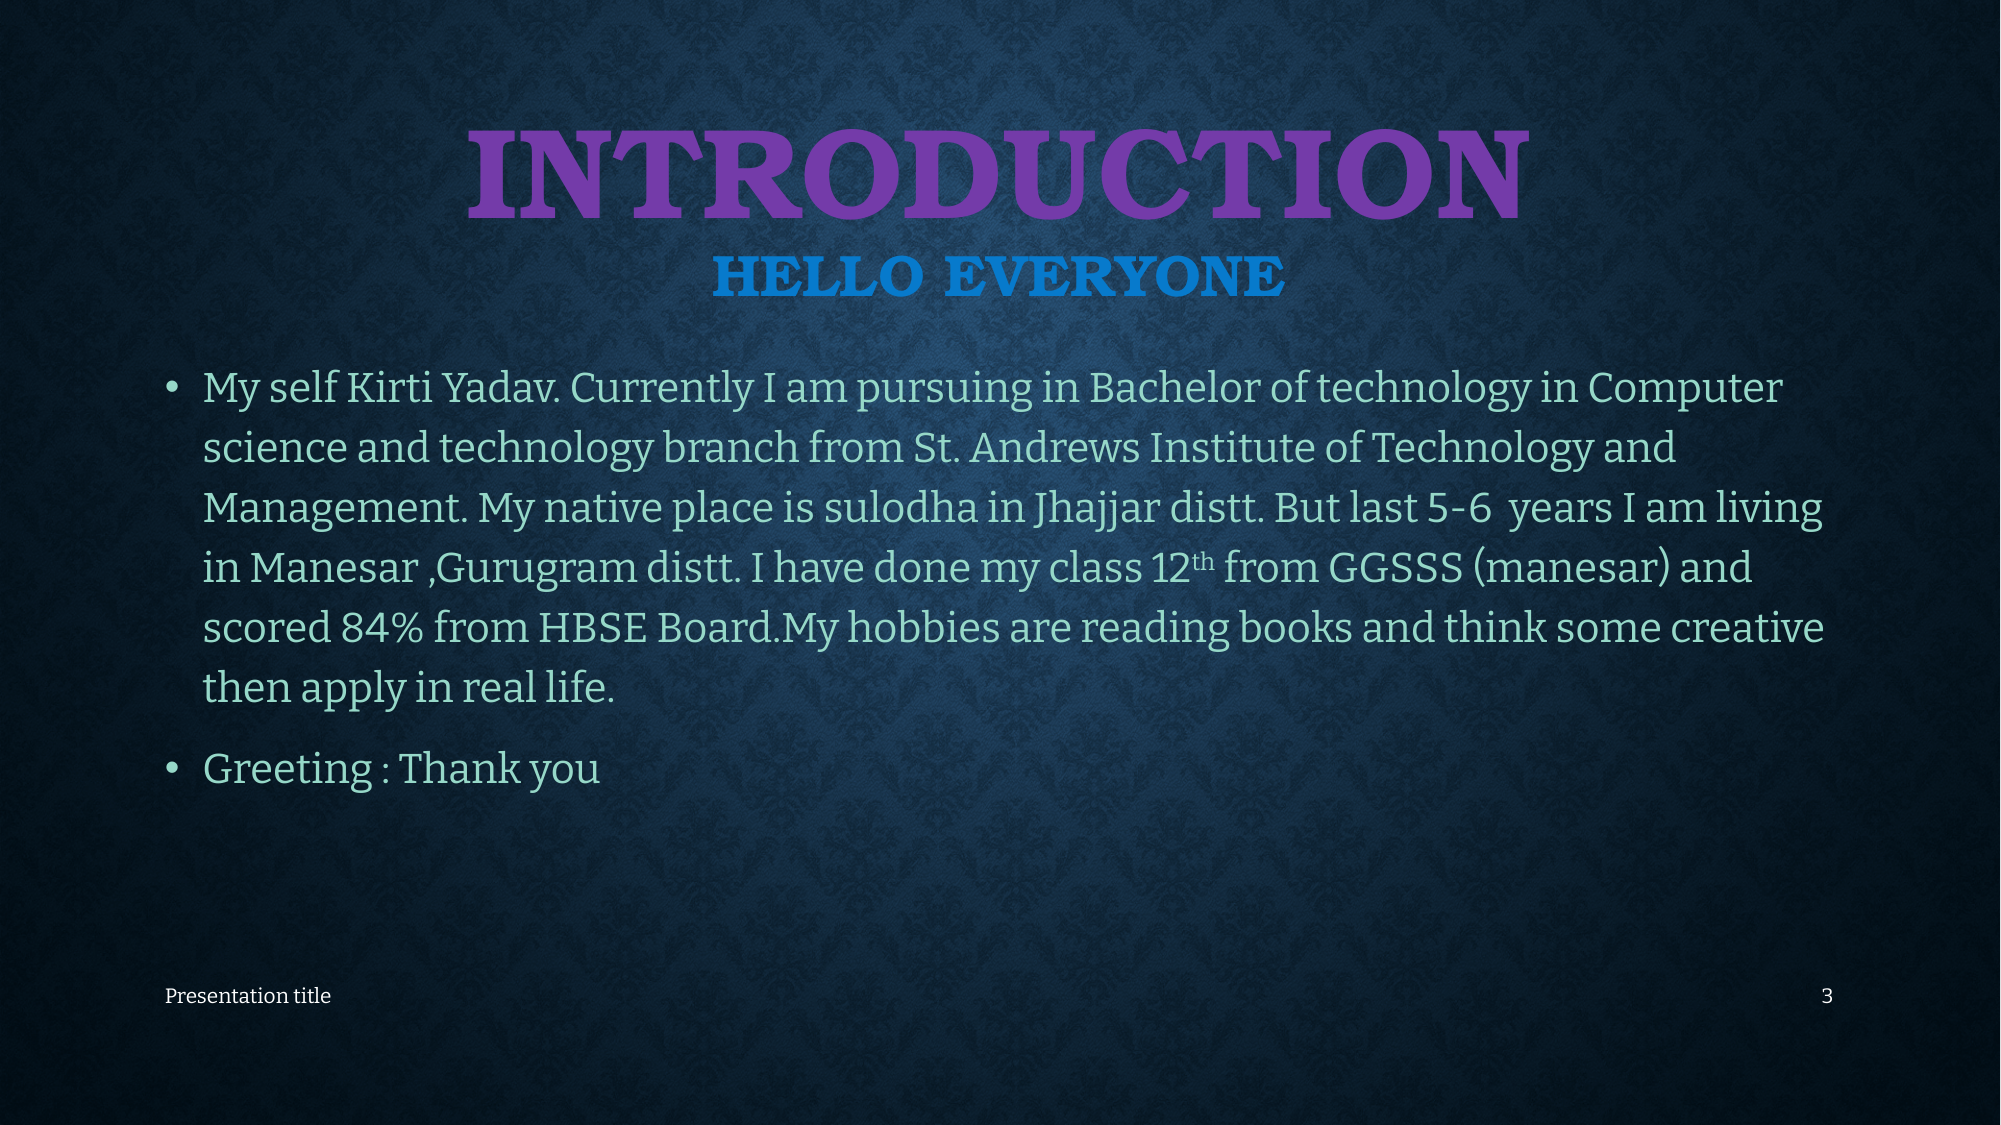

# Introduction Hello Everyone
My self Kirti Yadav. Currently I am pursuing in Bachelor of technology in Computer science and technology branch from St. Andrews Institute of Technology and Management. My native place is sulodha in Jhajjar distt. But last 5-6  years I am living in Manesar ,Gurugram distt. I have done my class 12th from GGSSS (manesar) and scored 84% from HBSE Board.My hobbies are reading books and think some creative then apply in real life.
Greeting : Thank you

Presentation title
3